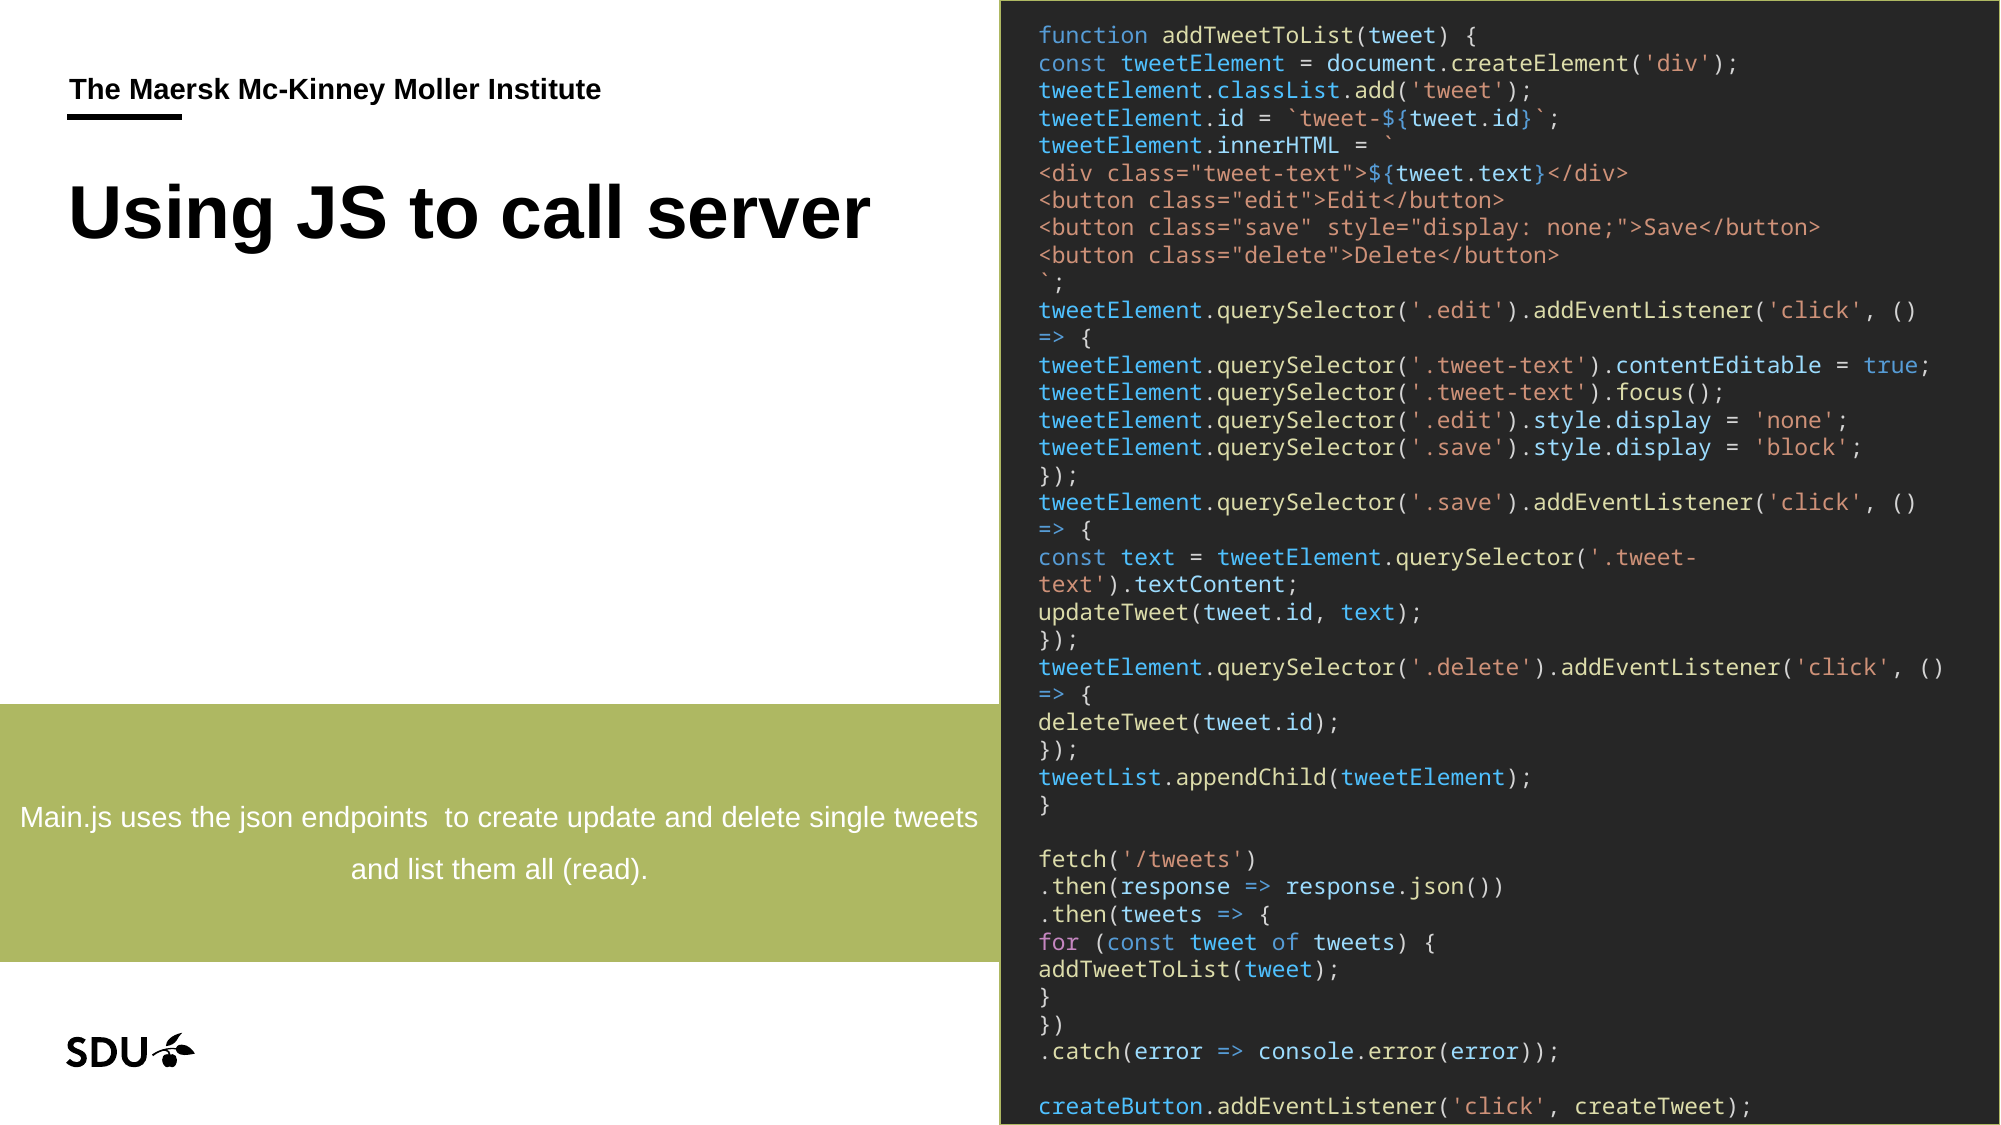

function addTweetToList(tweet) {
const tweetElement = document.createElement('div');
tweetElement.classList.add('tweet');
tweetElement.id = `tweet-${tweet.id}`;
tweetElement.innerHTML = `
<div class="tweet-text">${tweet.text}</div>
<button class="edit">Edit</button>
<button class="save" style="display: none;">Save</button>
<button class="delete">Delete</button>
`;
tweetElement.querySelector('.edit').addEventListener('click', () => {
tweetElement.querySelector('.tweet-text').contentEditable = true;
tweetElement.querySelector('.tweet-text').focus();
tweetElement.querySelector('.edit').style.display = 'none';
tweetElement.querySelector('.save').style.display = 'block';
});
tweetElement.querySelector('.save').addEventListener('click', () => {
const text = tweetElement.querySelector('.tweet-text').textContent;
updateTweet(tweet.id, text);
});
tweetElement.querySelector('.delete').addEventListener('click', () => {
deleteTweet(tweet.id);
});
tweetList.appendChild(tweetElement);
}
fetch('/tweets')
.then(response => response.json())
.then(tweets => {
for (const tweet of tweets) {
addTweetToList(tweet);
}
})
.catch(error => console.error(error));
createButton.addEventListener('click', createTweet);
# Using JS to call server
Main.js uses the json endpoints  to create update and delete single tweets and list them all (read).
18/09/2024
50